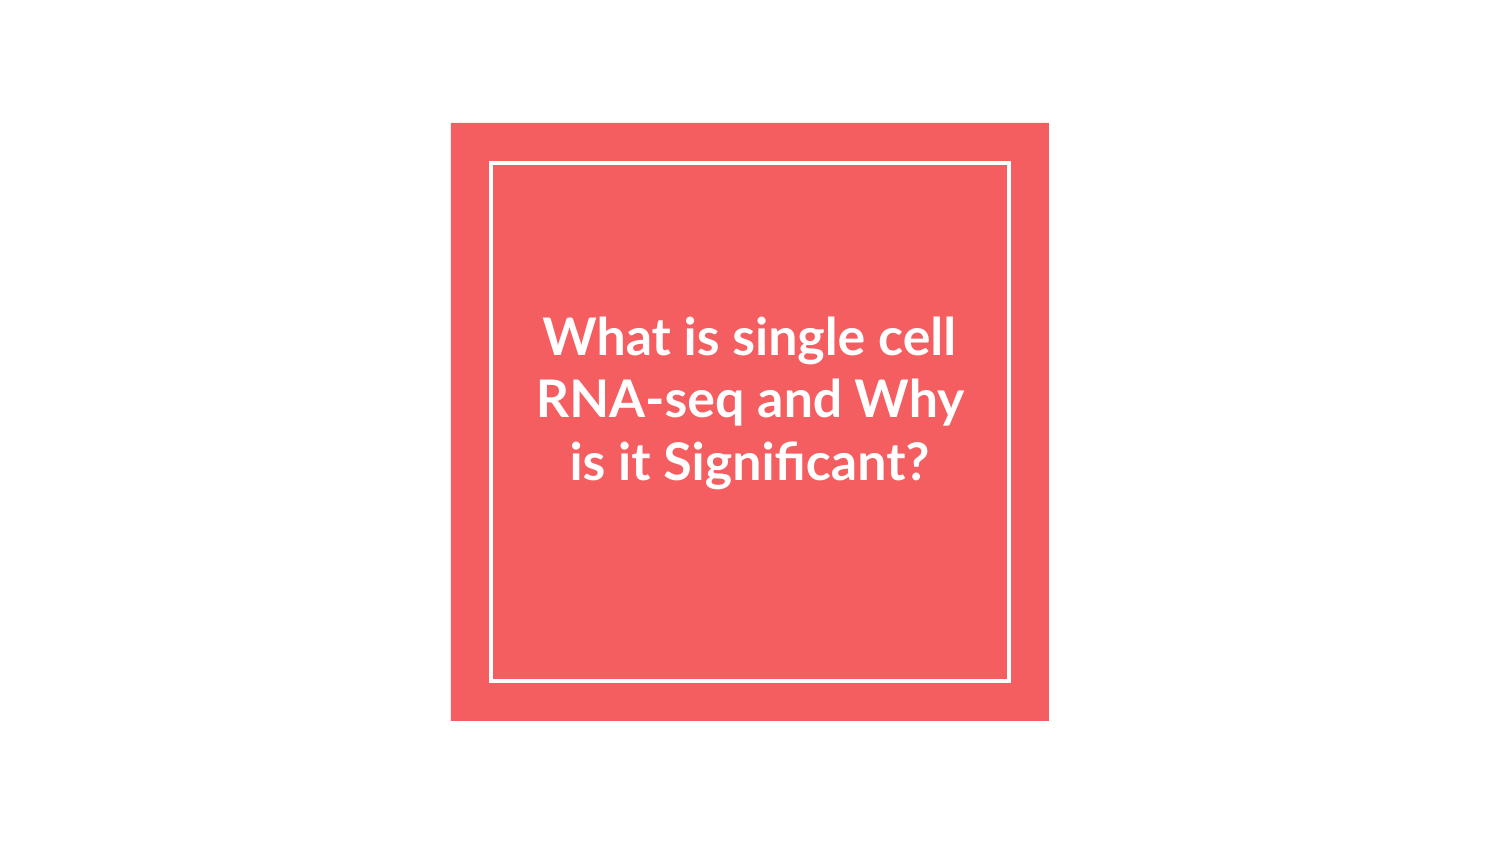

# What is single cell RNA-seq and Why is it Significant?